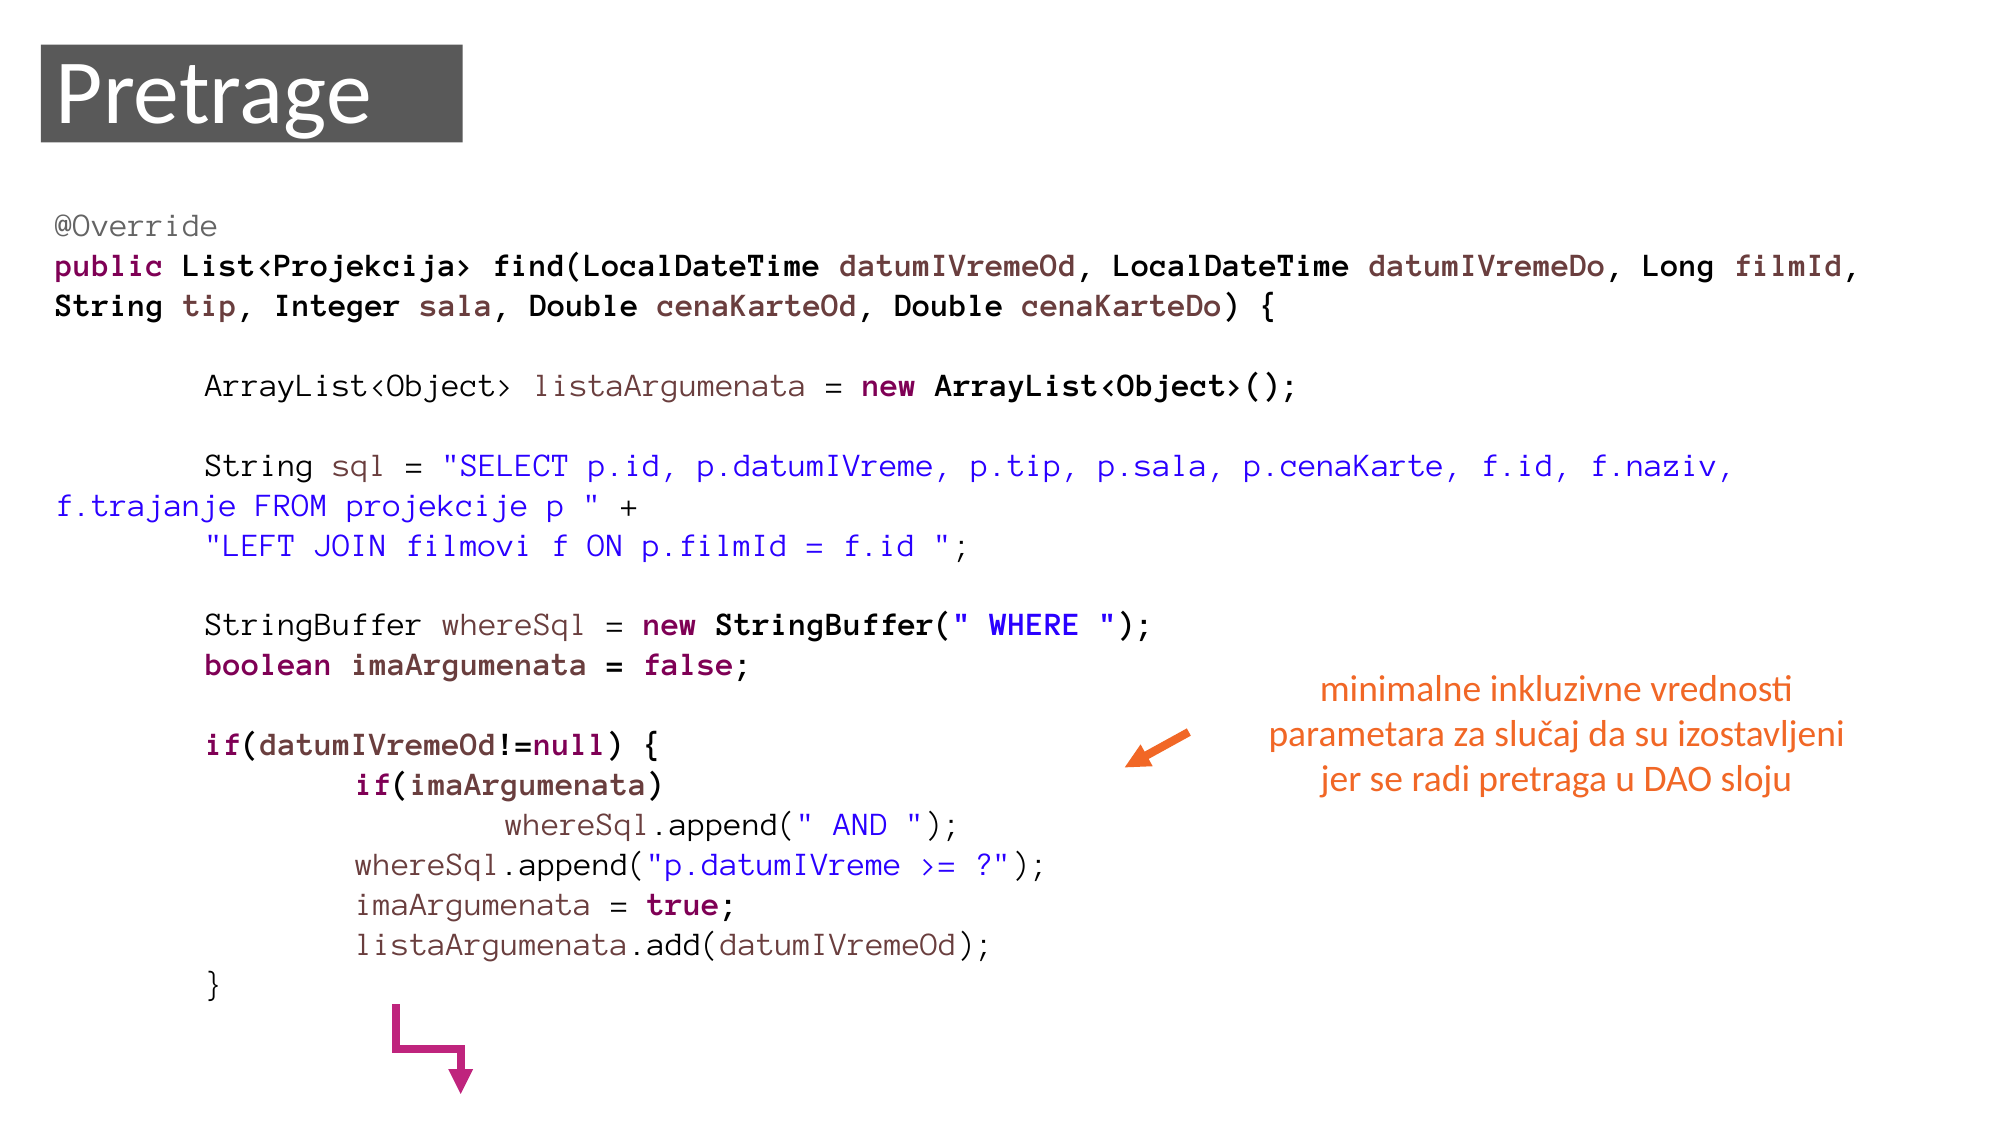

Pretrage
@Override
public List<Projekcija> find(LocalDateTime datumIVremeOd, LocalDateTime datumIVremeDo, Long filmId, String tip, Integer sala, Double cenaKarteOd, Double cenaKarteDo) {

	ArrayList<Object> listaArgumenata = new ArrayList<Object>();

	String sql = "SELECT p.id, p.datumIVreme, p.tip, p.sala, p.cenaKarte, f.id, f.naziv, f.trajanje FROM projekcije p " +
	"LEFT JOIN filmovi f ON p.filmId = f.id ";

	StringBuffer whereSql = new StringBuffer(" WHERE ");
	boolean imaArgumenata = false;

	if(datumIVremeOd!=null) {
		if(imaArgumenata)
			whereSql.append(" AND ");
		whereSql.append("p.datumIVreme >= ?");
		imaArgumenata = true;
		listaArgumenata.add(datumIVremeOd);
	}

minimalne inkluzivne vrednosti parametara za slučaj da su izostavljeni jer se radi pretraga u DAO sloju